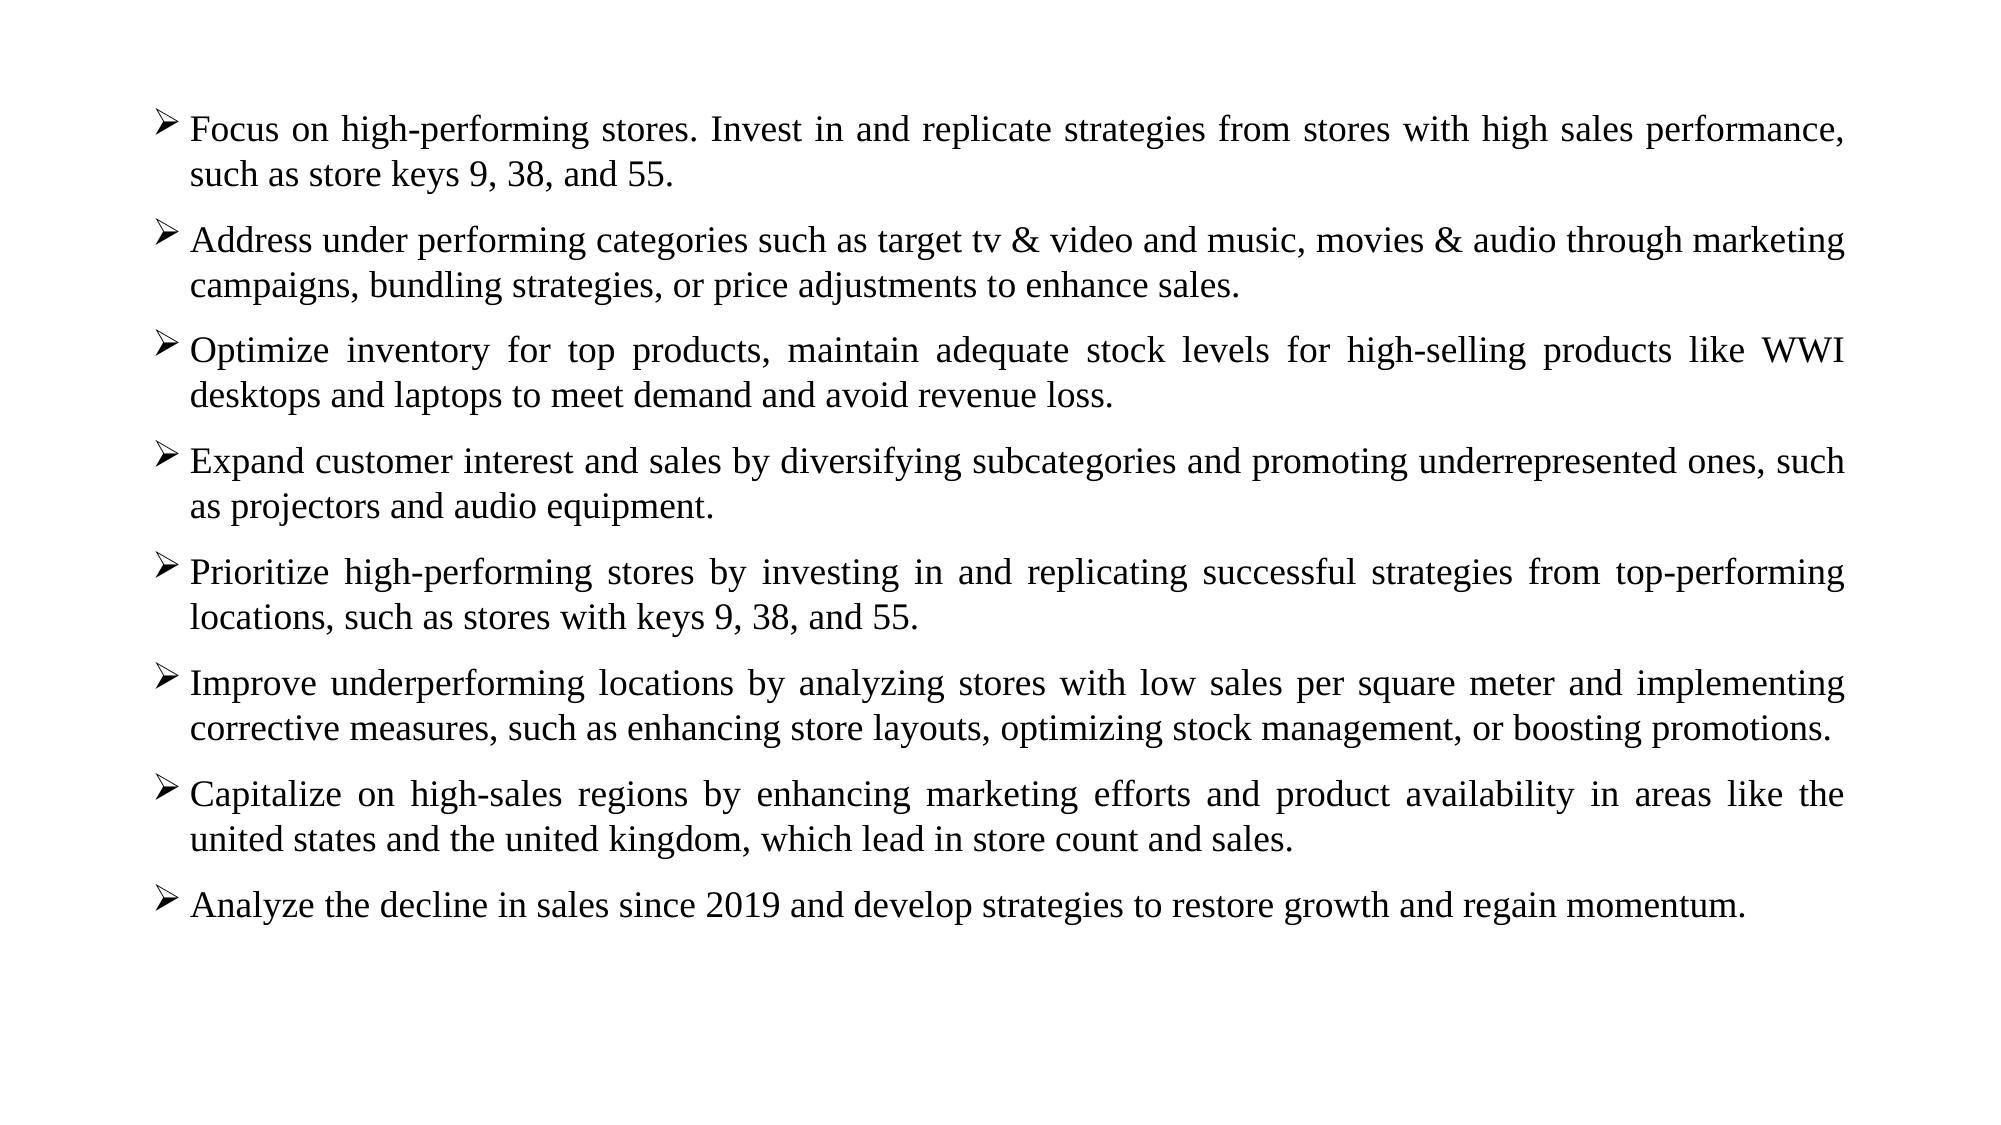

Focus on high-performing stores. Invest in and replicate strategies from stores with high sales performance, such as store keys 9, 38, and 55.
Address under performing categories such as target tv & video and music, movies & audio through marketing campaigns, bundling strategies, or price adjustments to enhance sales.
Optimize inventory for top products, maintain adequate stock levels for high-selling products like WWI desktops and laptops to meet demand and avoid revenue loss.
Expand customer interest and sales by diversifying subcategories and promoting underrepresented ones, such as projectors and audio equipment.
Prioritize high-performing stores by investing in and replicating successful strategies from top-performing locations, such as stores with keys 9, 38, and 55.
Improve underperforming locations by analyzing stores with low sales per square meter and implementing corrective measures, such as enhancing store layouts, optimizing stock management, or boosting promotions.
Capitalize on high-sales regions by enhancing marketing efforts and product availability in areas like the united states and the united kingdom, which lead in store count and sales.
Analyze the decline in sales since 2019 and develop strategies to restore growth and regain momentum.